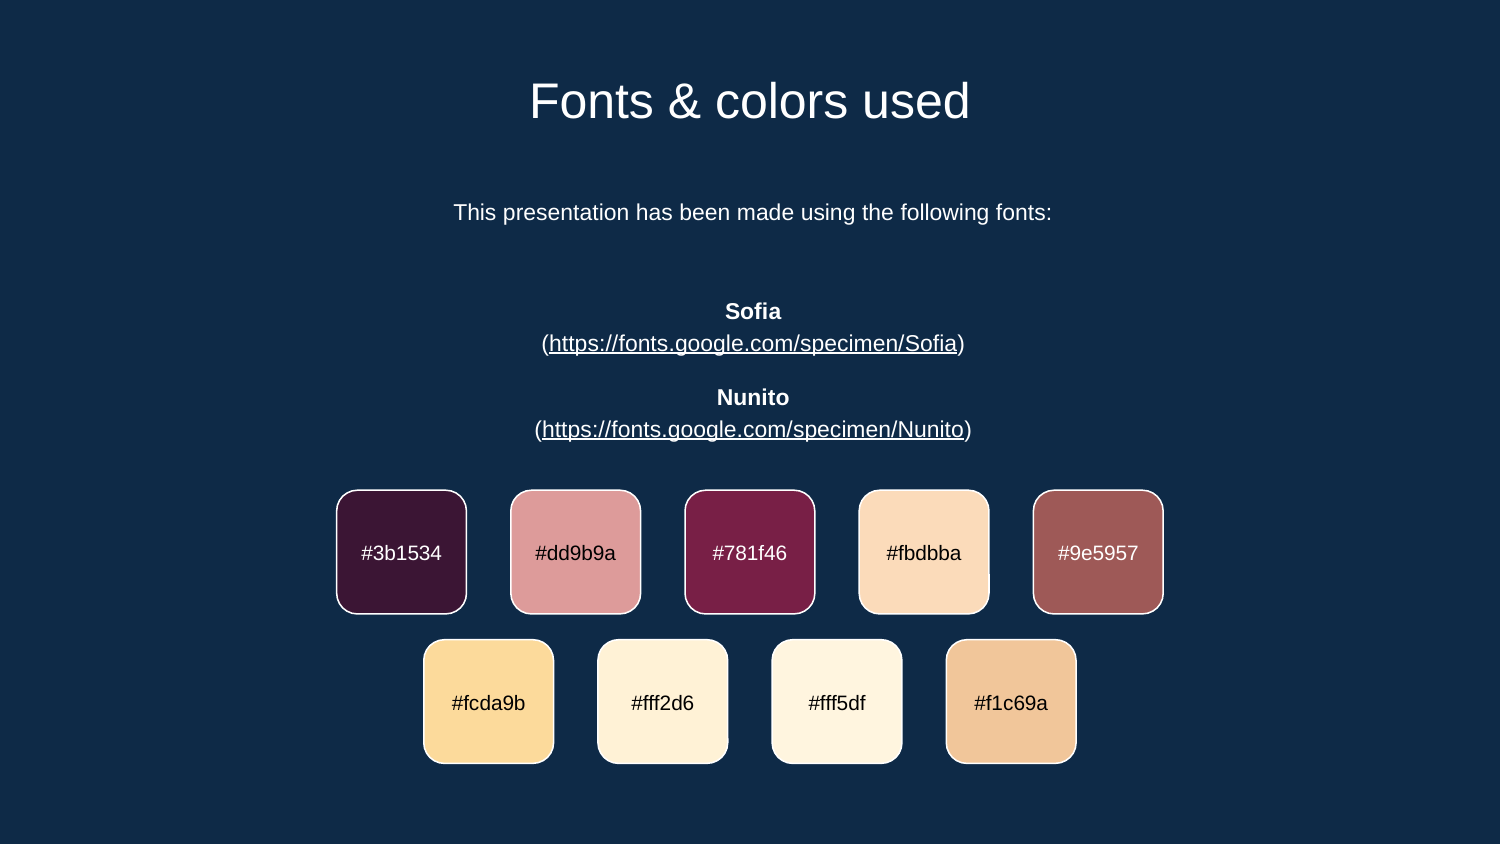

# Fonts & colors used
This presentation has been made using the following fonts:

Sofia
(https://fonts.google.com/specimen/Sofia)

Nunito
(https://fonts.google.com/specimen/Nunito)

#3b1534
#dd9b9a
#781f46
#fbdbba
#9e5957

#fcda9b
#fff2d6
#fff5df
#f1c69a